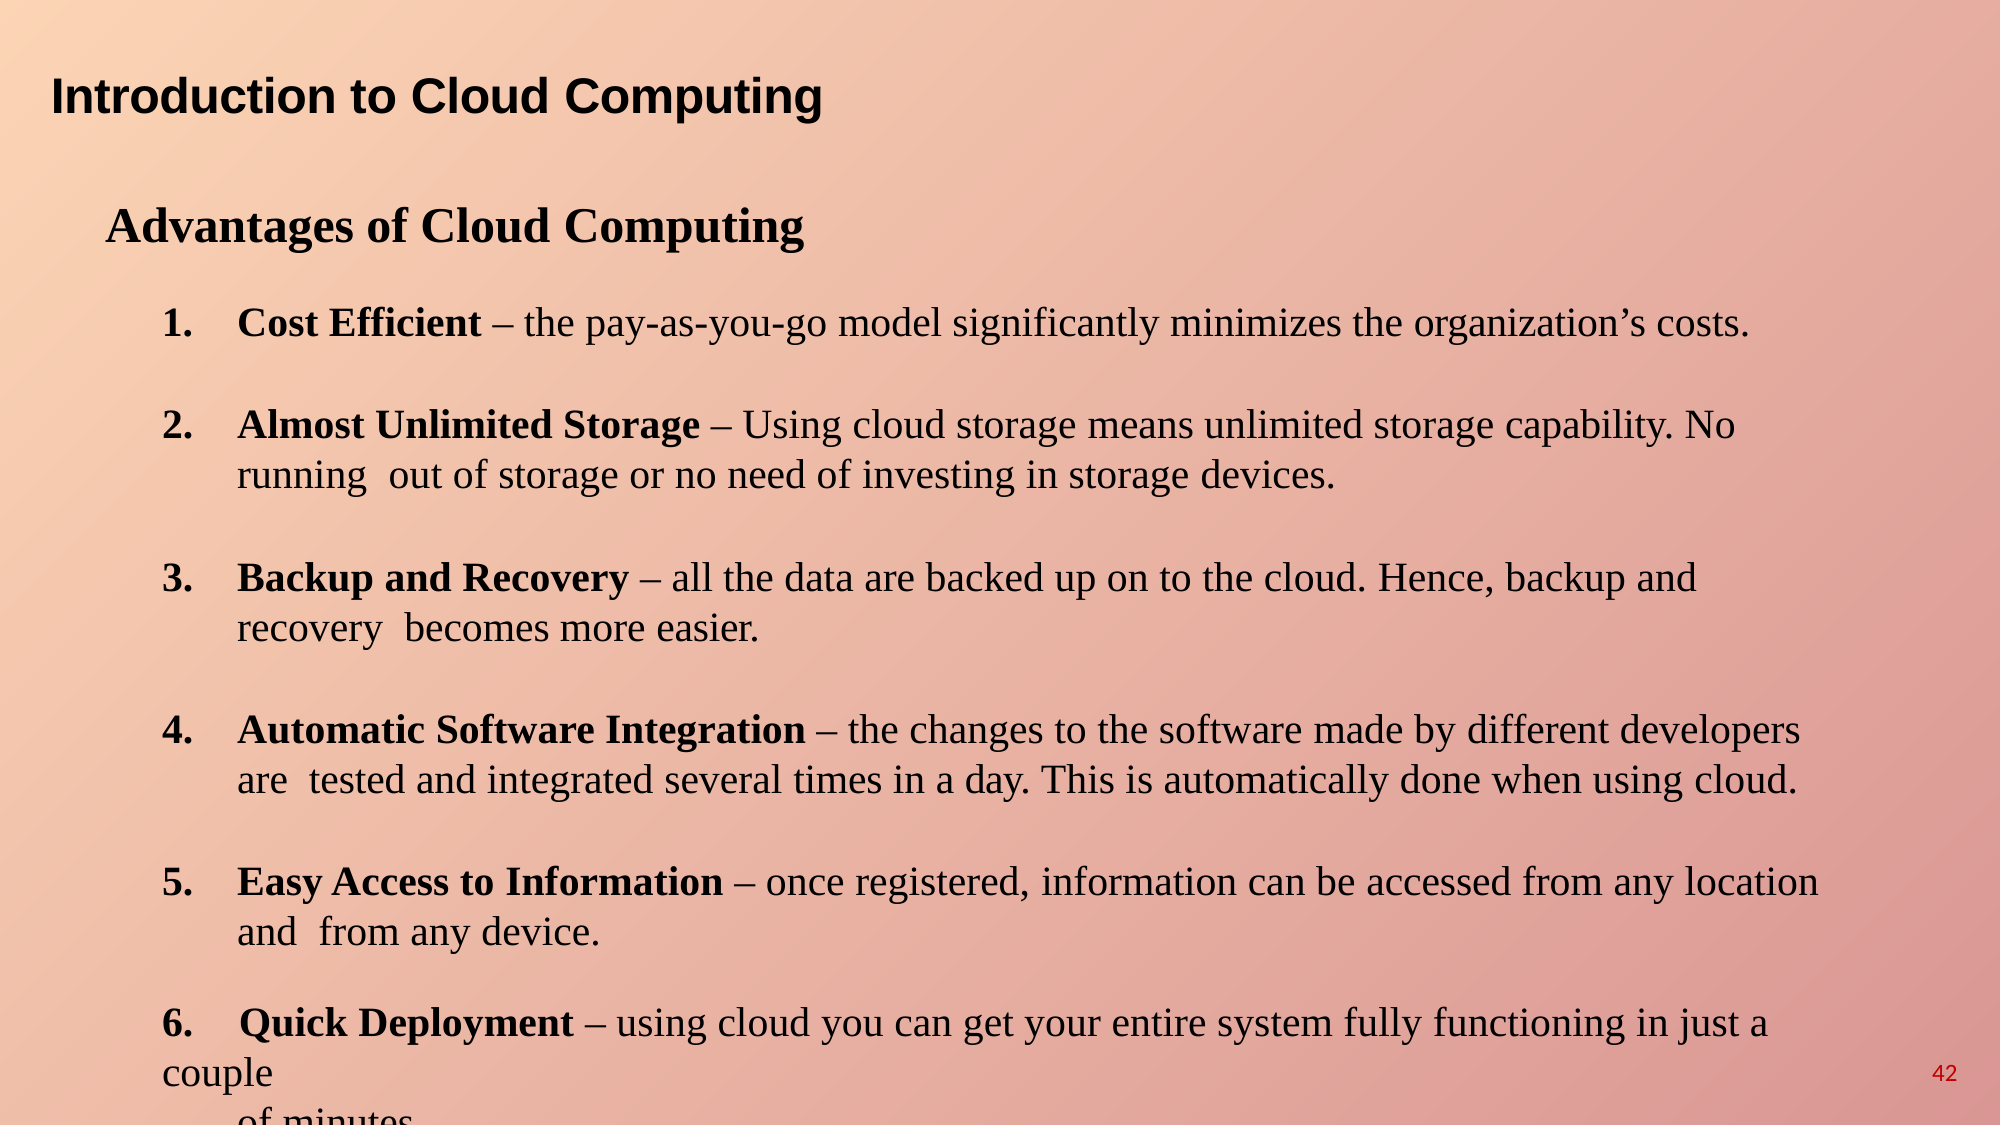

# Introduction to Cloud Computing
Advantages of Cloud Computing
Cost Efficient – the pay-as-you-go model significantly minimizes the organization’s costs.

Almost Unlimited Storage – Using cloud storage means unlimited storage capability. No running  out of storage or no need of investing in storage devices.

Backup and Recovery – all the data are backed up on to the cloud. Hence, backup and recovery  becomes more easier.

Automatic Software Integration – the changes to the software made by different developers are  tested and integrated several times in a day. This is automatically done when using cloud.

Easy Access to Information – once registered, information can be accessed from any location and  from any device.
6.	Quick Deployment – using cloud you can get your entire system fully functioning in just a couple
of minutes.
42